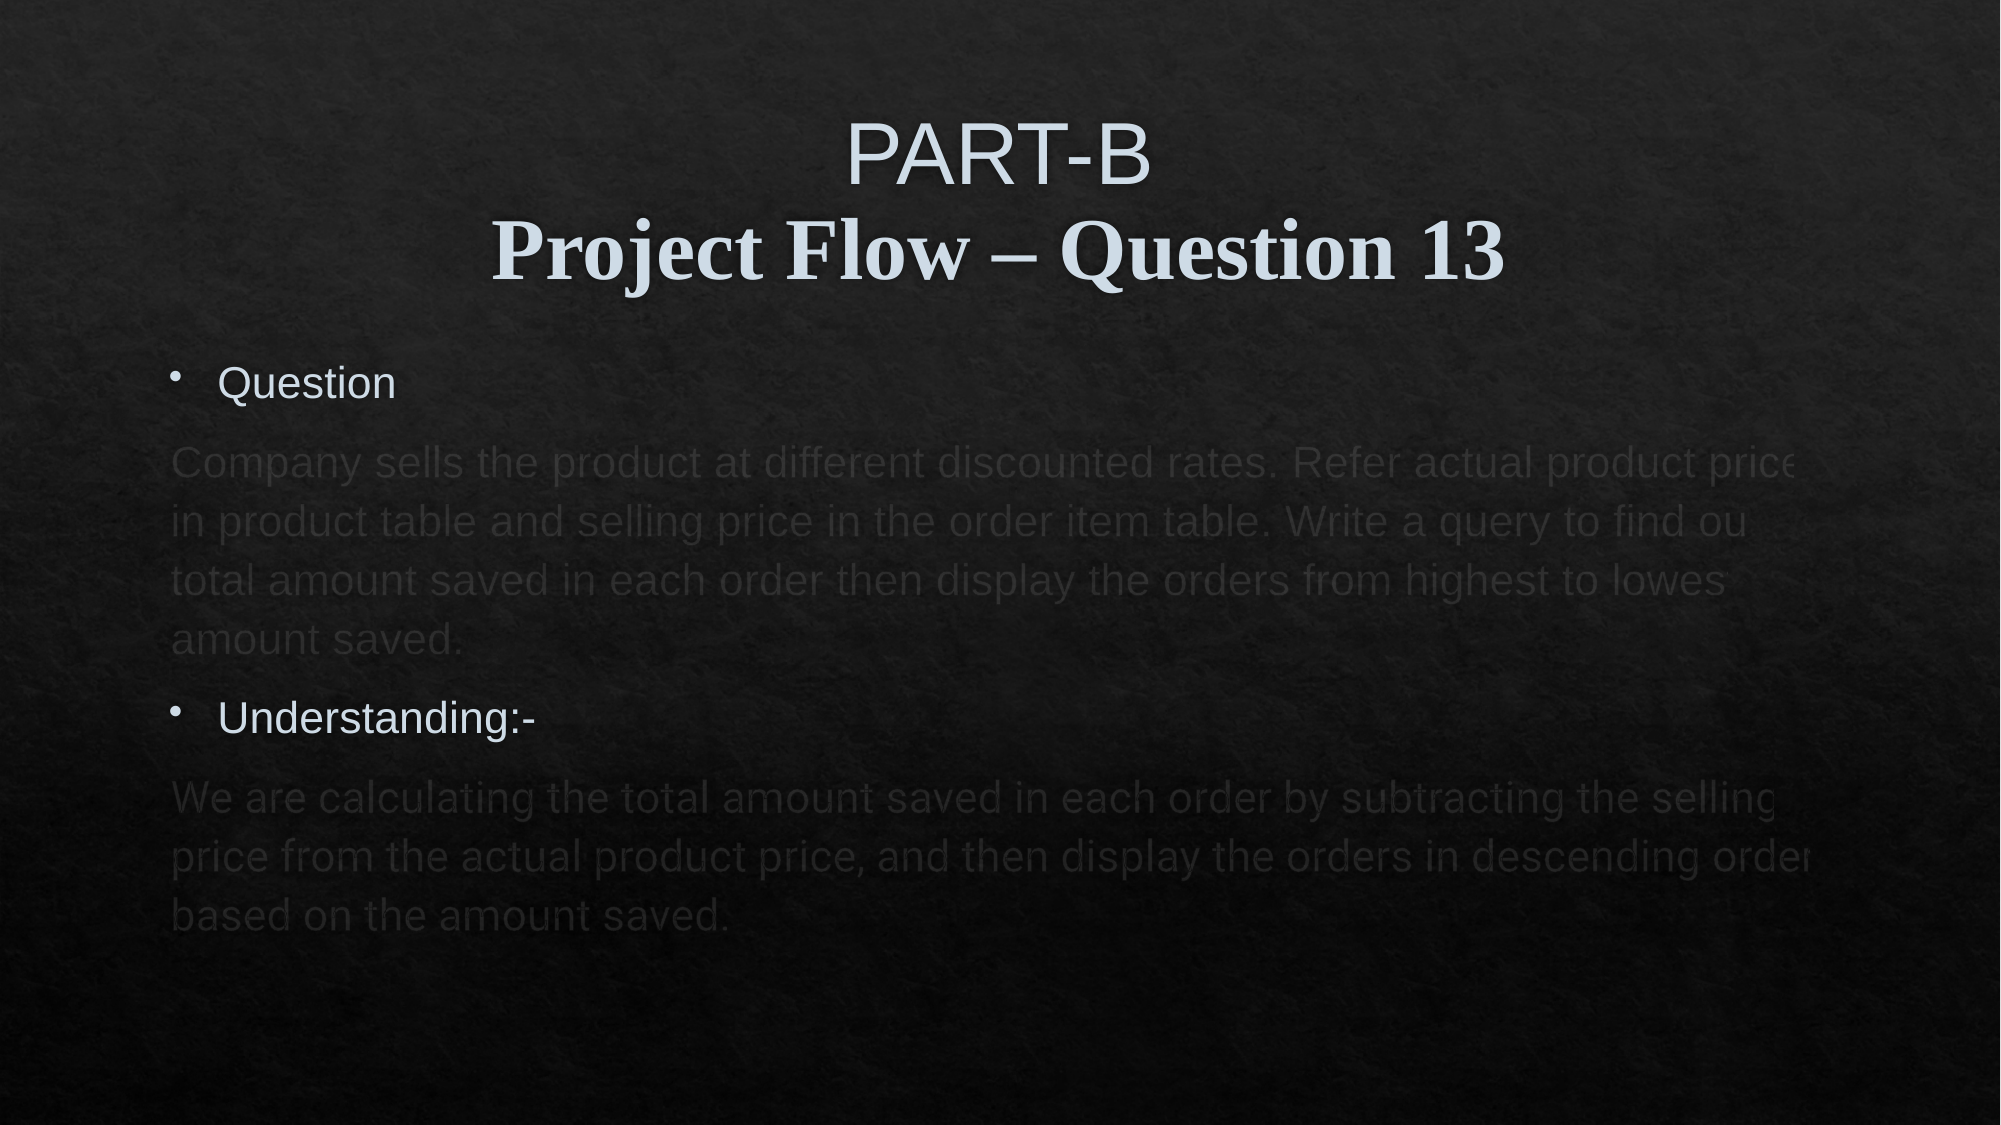

# PART-B Project Flow – Question 13
Question
Company sells the product at different discounted rates. Refer actual product price in product table and selling price in the order item table. Write a query to find out total amount saved in each order then display the orders from highest to lowest amount saved.
Understanding:-
We are calculating the total amount saved in each order by subtracting the selling price from the actual product price, and then display the orders in descending order based on the amount saved.